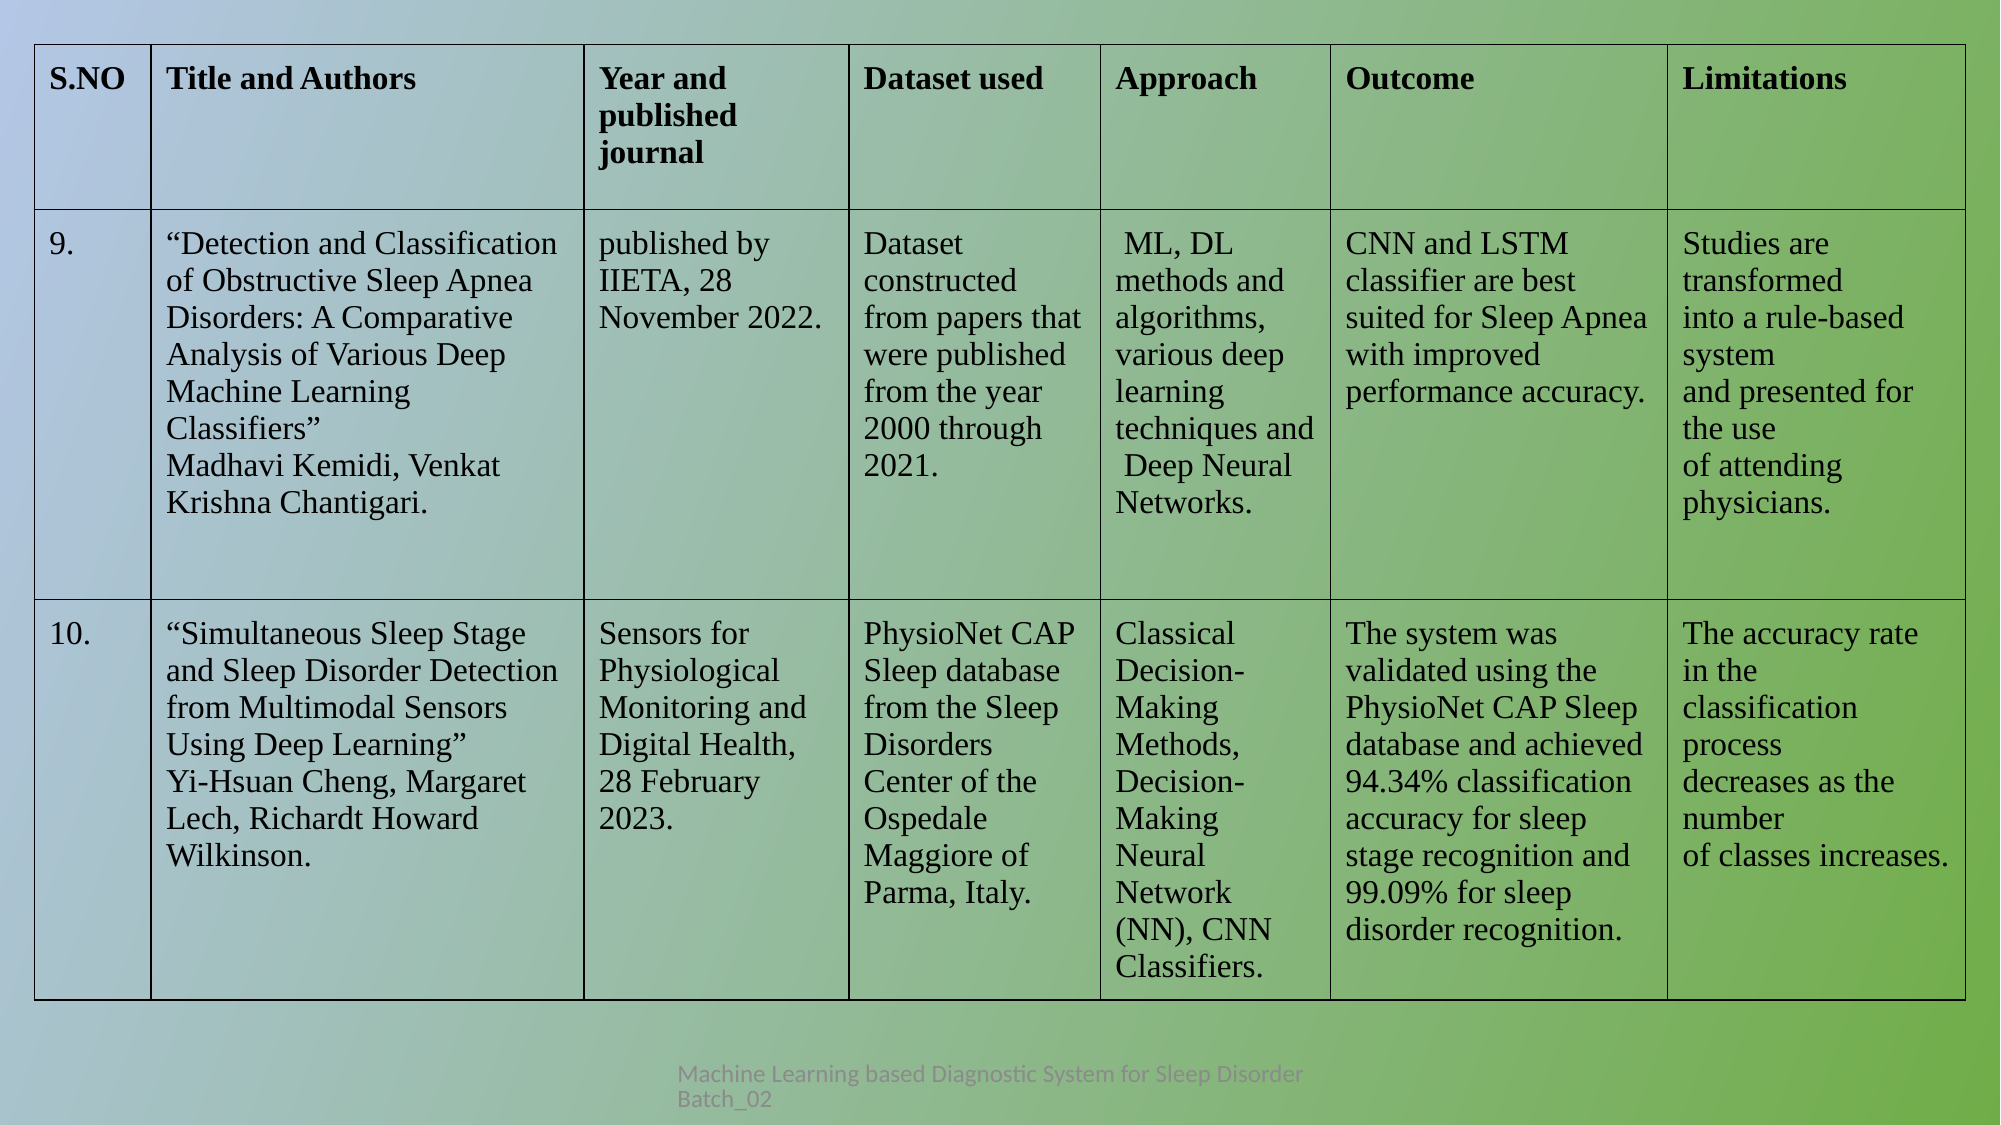

| S.NO | Title and Authors | Year and published journal | Dataset used | Approach | Outcome | Limitations |
| --- | --- | --- | --- | --- | --- | --- |
| 9. | “Detection and Classification of Obstructive Sleep Apnea Disorders: A Comparative Analysis of Various Deep Machine Learning Classifiers” Madhavi Kemidi, Venkat Krishna Chantigari. | published by IIETA, 28 November 2022. | Dataset constructed from papers that were published from the year 2000 through 2021. | ML, DL methods and algorithms, various deep learning techniques and Deep Neural Networks. | CNN and LSTM classifier are best suited for Sleep Apnea with improved performance accuracy. | Studies are transformed into a rule-based system and presented for the use of attending physicians. |
| 10. | “Simultaneous Sleep Stage and Sleep Disorder Detection from Multimodal Sensors Using Deep Learning” Yi-Hsuan Cheng, Margaret Lech, Richardt Howard Wilkinson. | Sensors for Physiological Monitoring and Digital Health, 28 February 2023. | PhysioNet CAP Sleep database from the Sleep Disorders Center of the Ospedale Maggiore of Parma, Italy. | Classical Decision-Making Methods, Decision-Making Neural Network (NN), CNN Classifiers. | The system was validated using the PhysioNet CAP Sleep database and achieved 94.34% classification accuracy for sleep stage recognition and 99.09% for sleep disorder recognition. | The accuracy rate in the classification process decreases as the number of classes increases. |
Machine Learning based Diagnostic System for Sleep Disorder  Batch_02